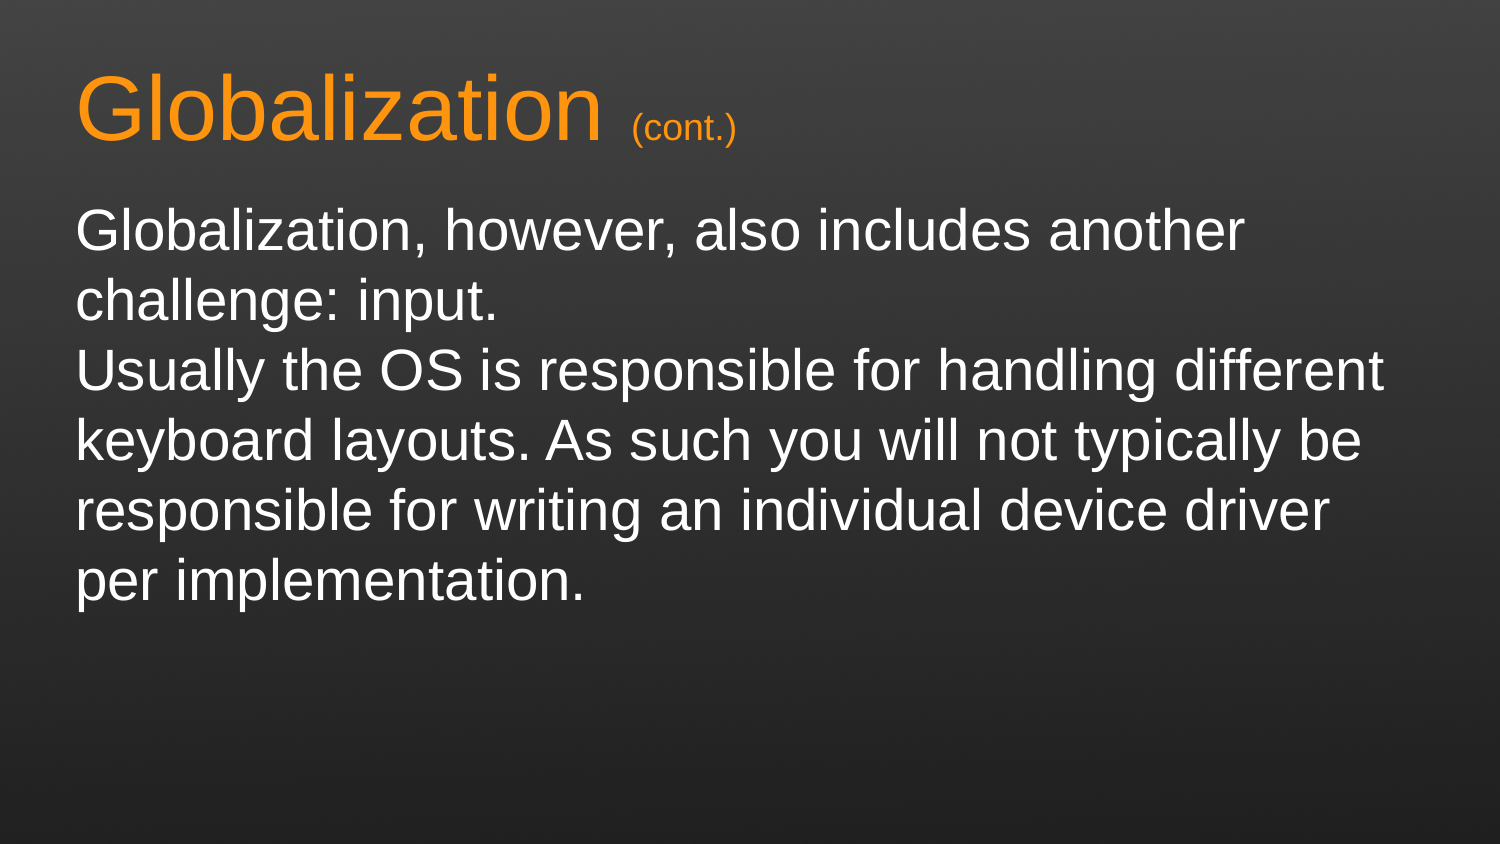

Globalization (cont.)
Globalization, however, also includes another challenge: input.
Usually the OS is responsible for handling different keyboard layouts. As such you will not typically be responsible for writing an individual device driver per implementation.